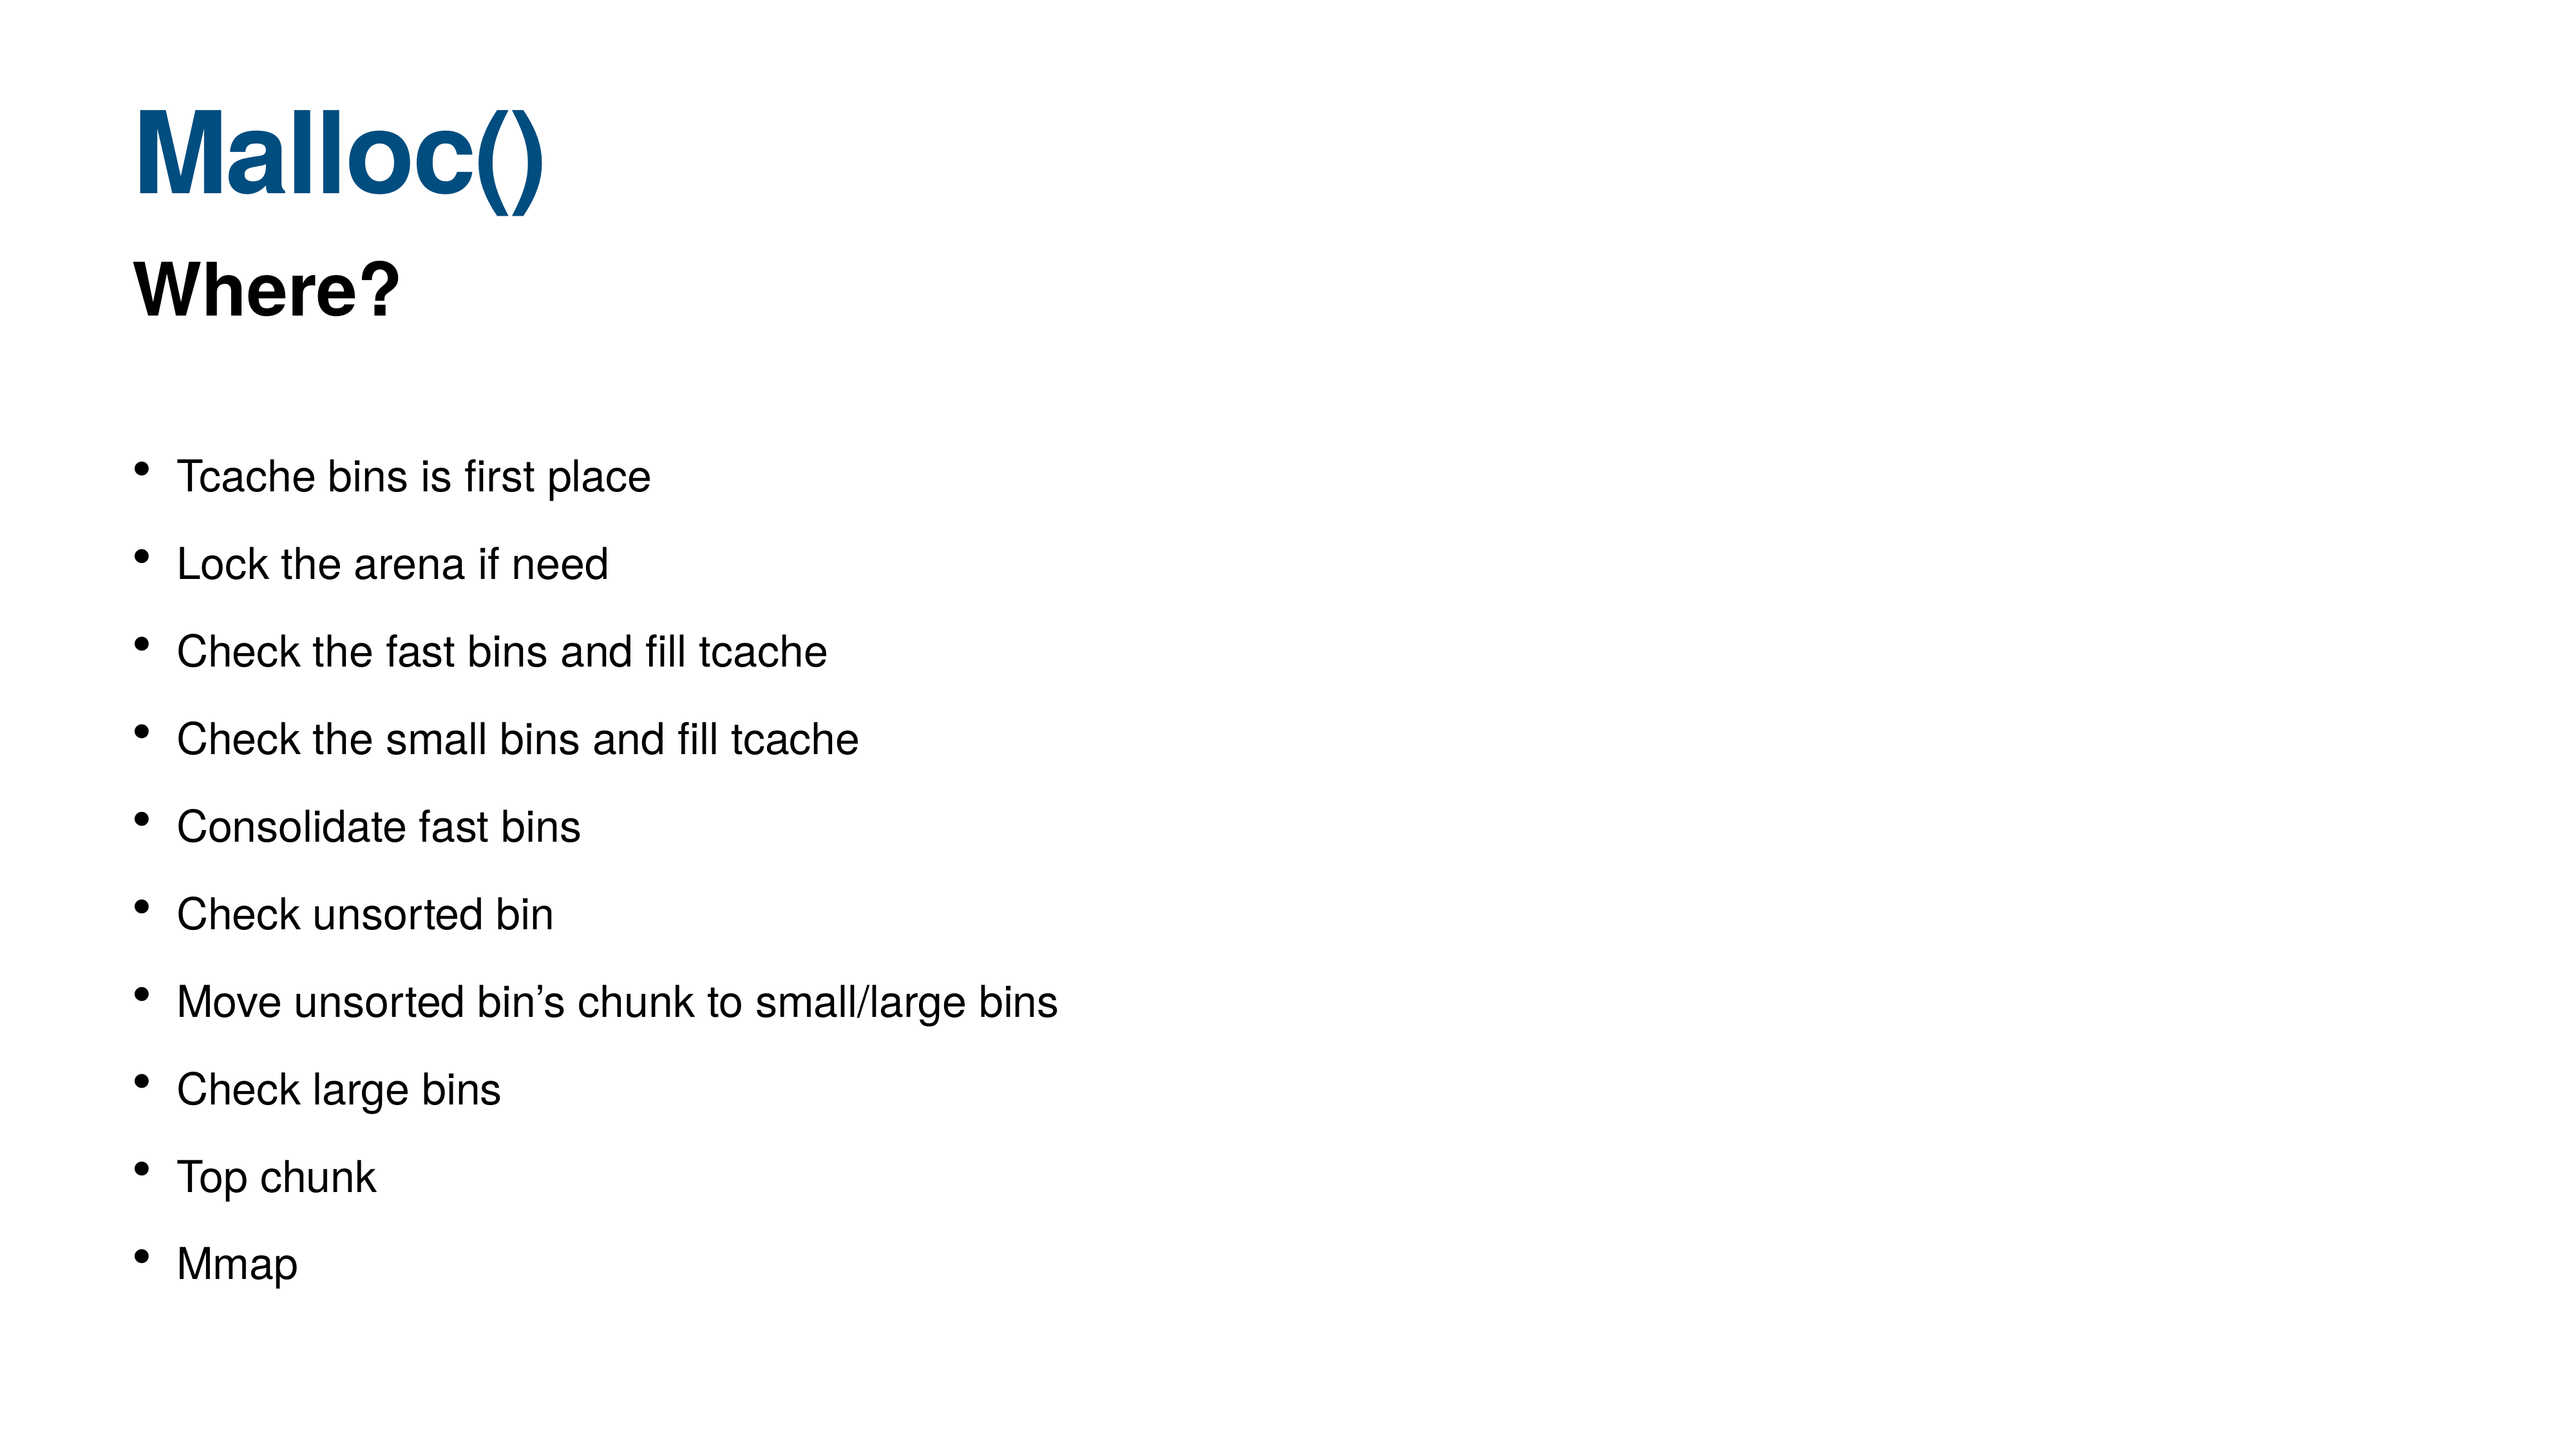

# Malloc()
Where?
Tcache bins is first place
Lock the arena if need
Check the fast bins and fill tcache
Check the small bins and fill tcache
Consolidate fast bins
Check unsorted bin
Move unsorted bin’s chunk to small/large bins
Check large bins
Top chunk
Mmap
18